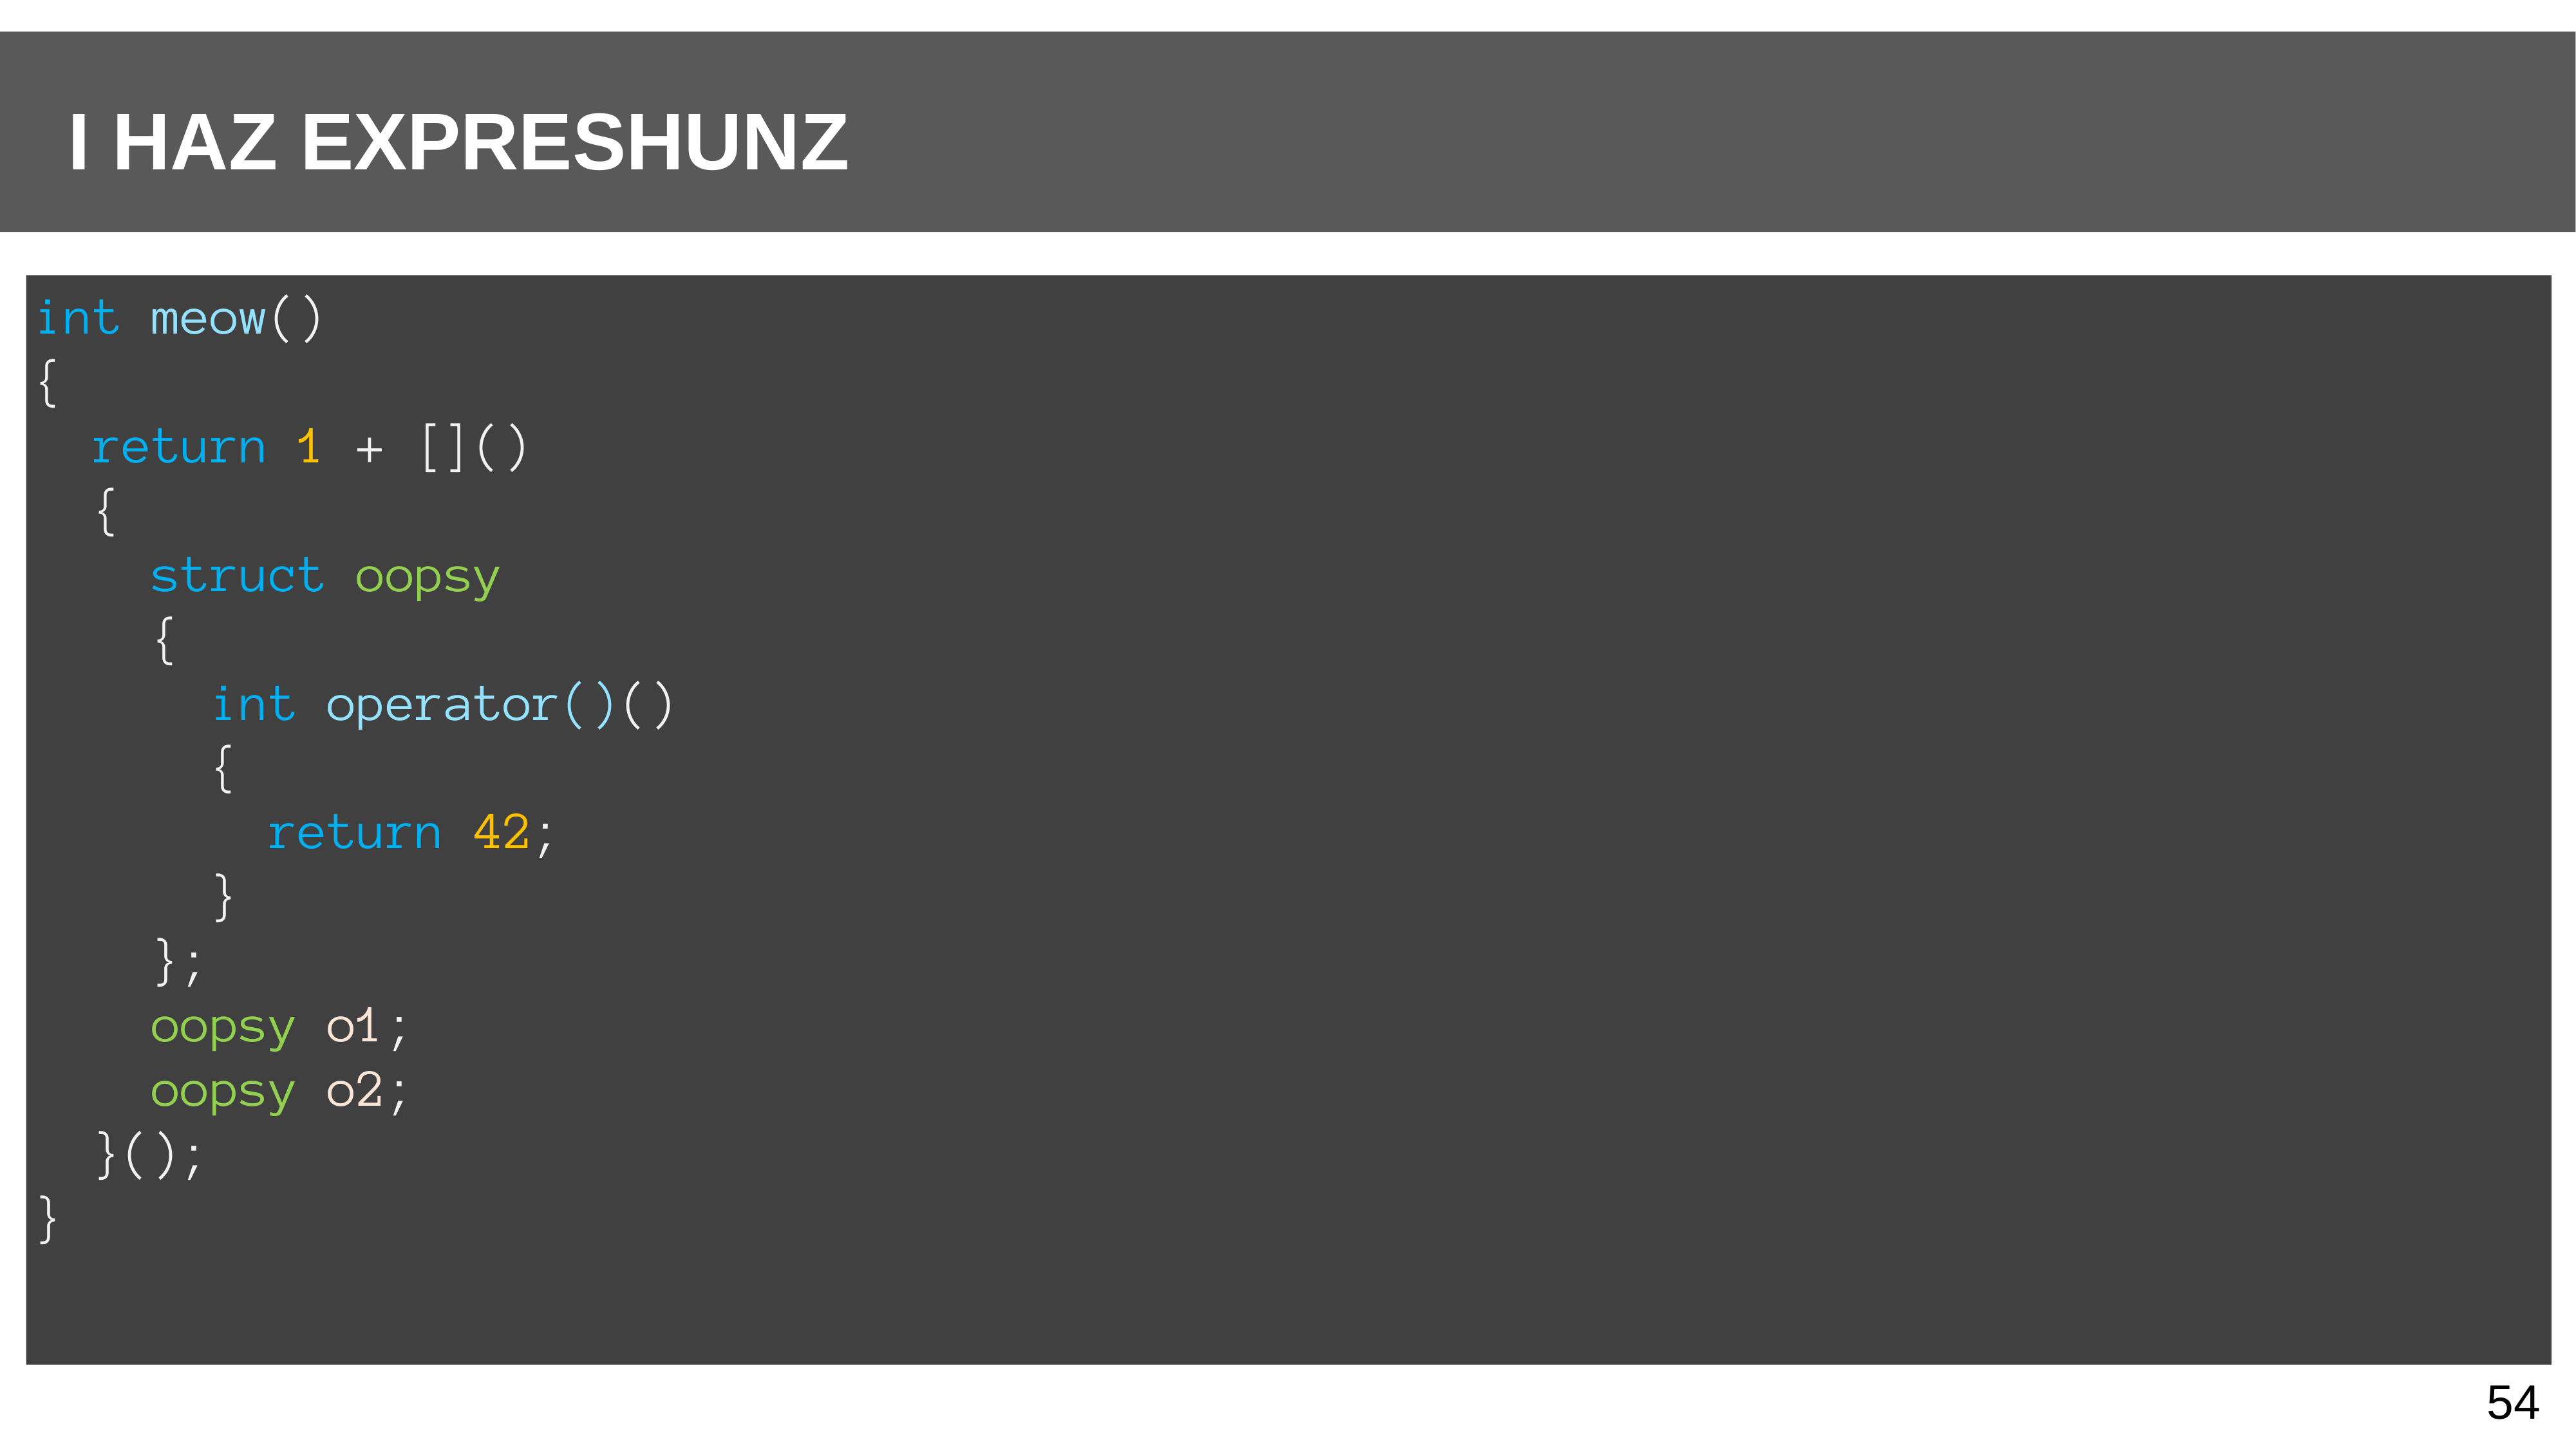

# I HAZ EXPRESHUNZ
int meow()
{
  return 1 + []()
  {
    struct oopsy
    {
      int operator()()
      {
        return 42;
      }
    };
    oopsy o1;
    oopsy o2;
  }();
}